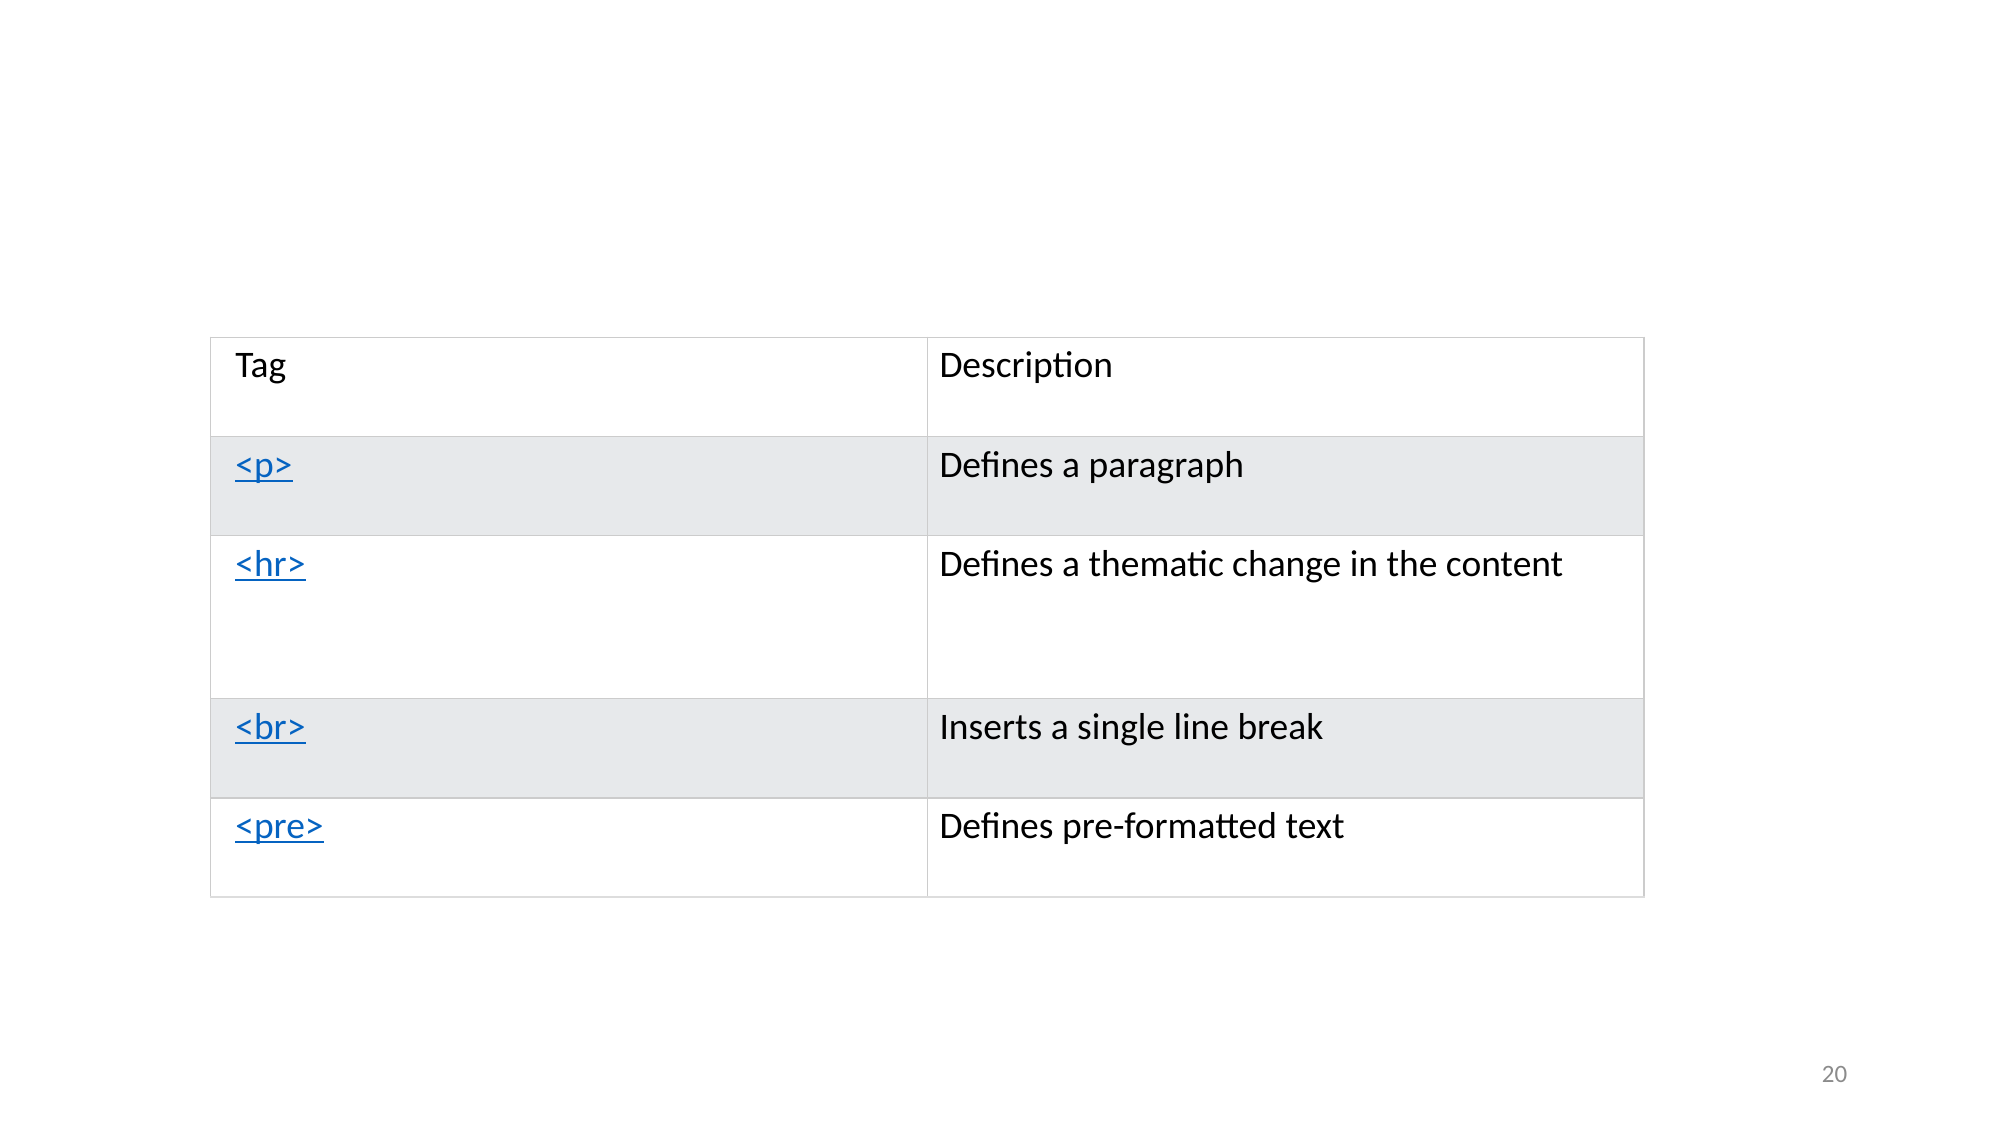

| Tag | Description |
| --- | --- |
| <p> | Defines a paragraph |
| <hr> | Defines a thematic change in the content |
| <br> | Inserts a single line break |
| <pre> | Defines pre-formatted text |

20